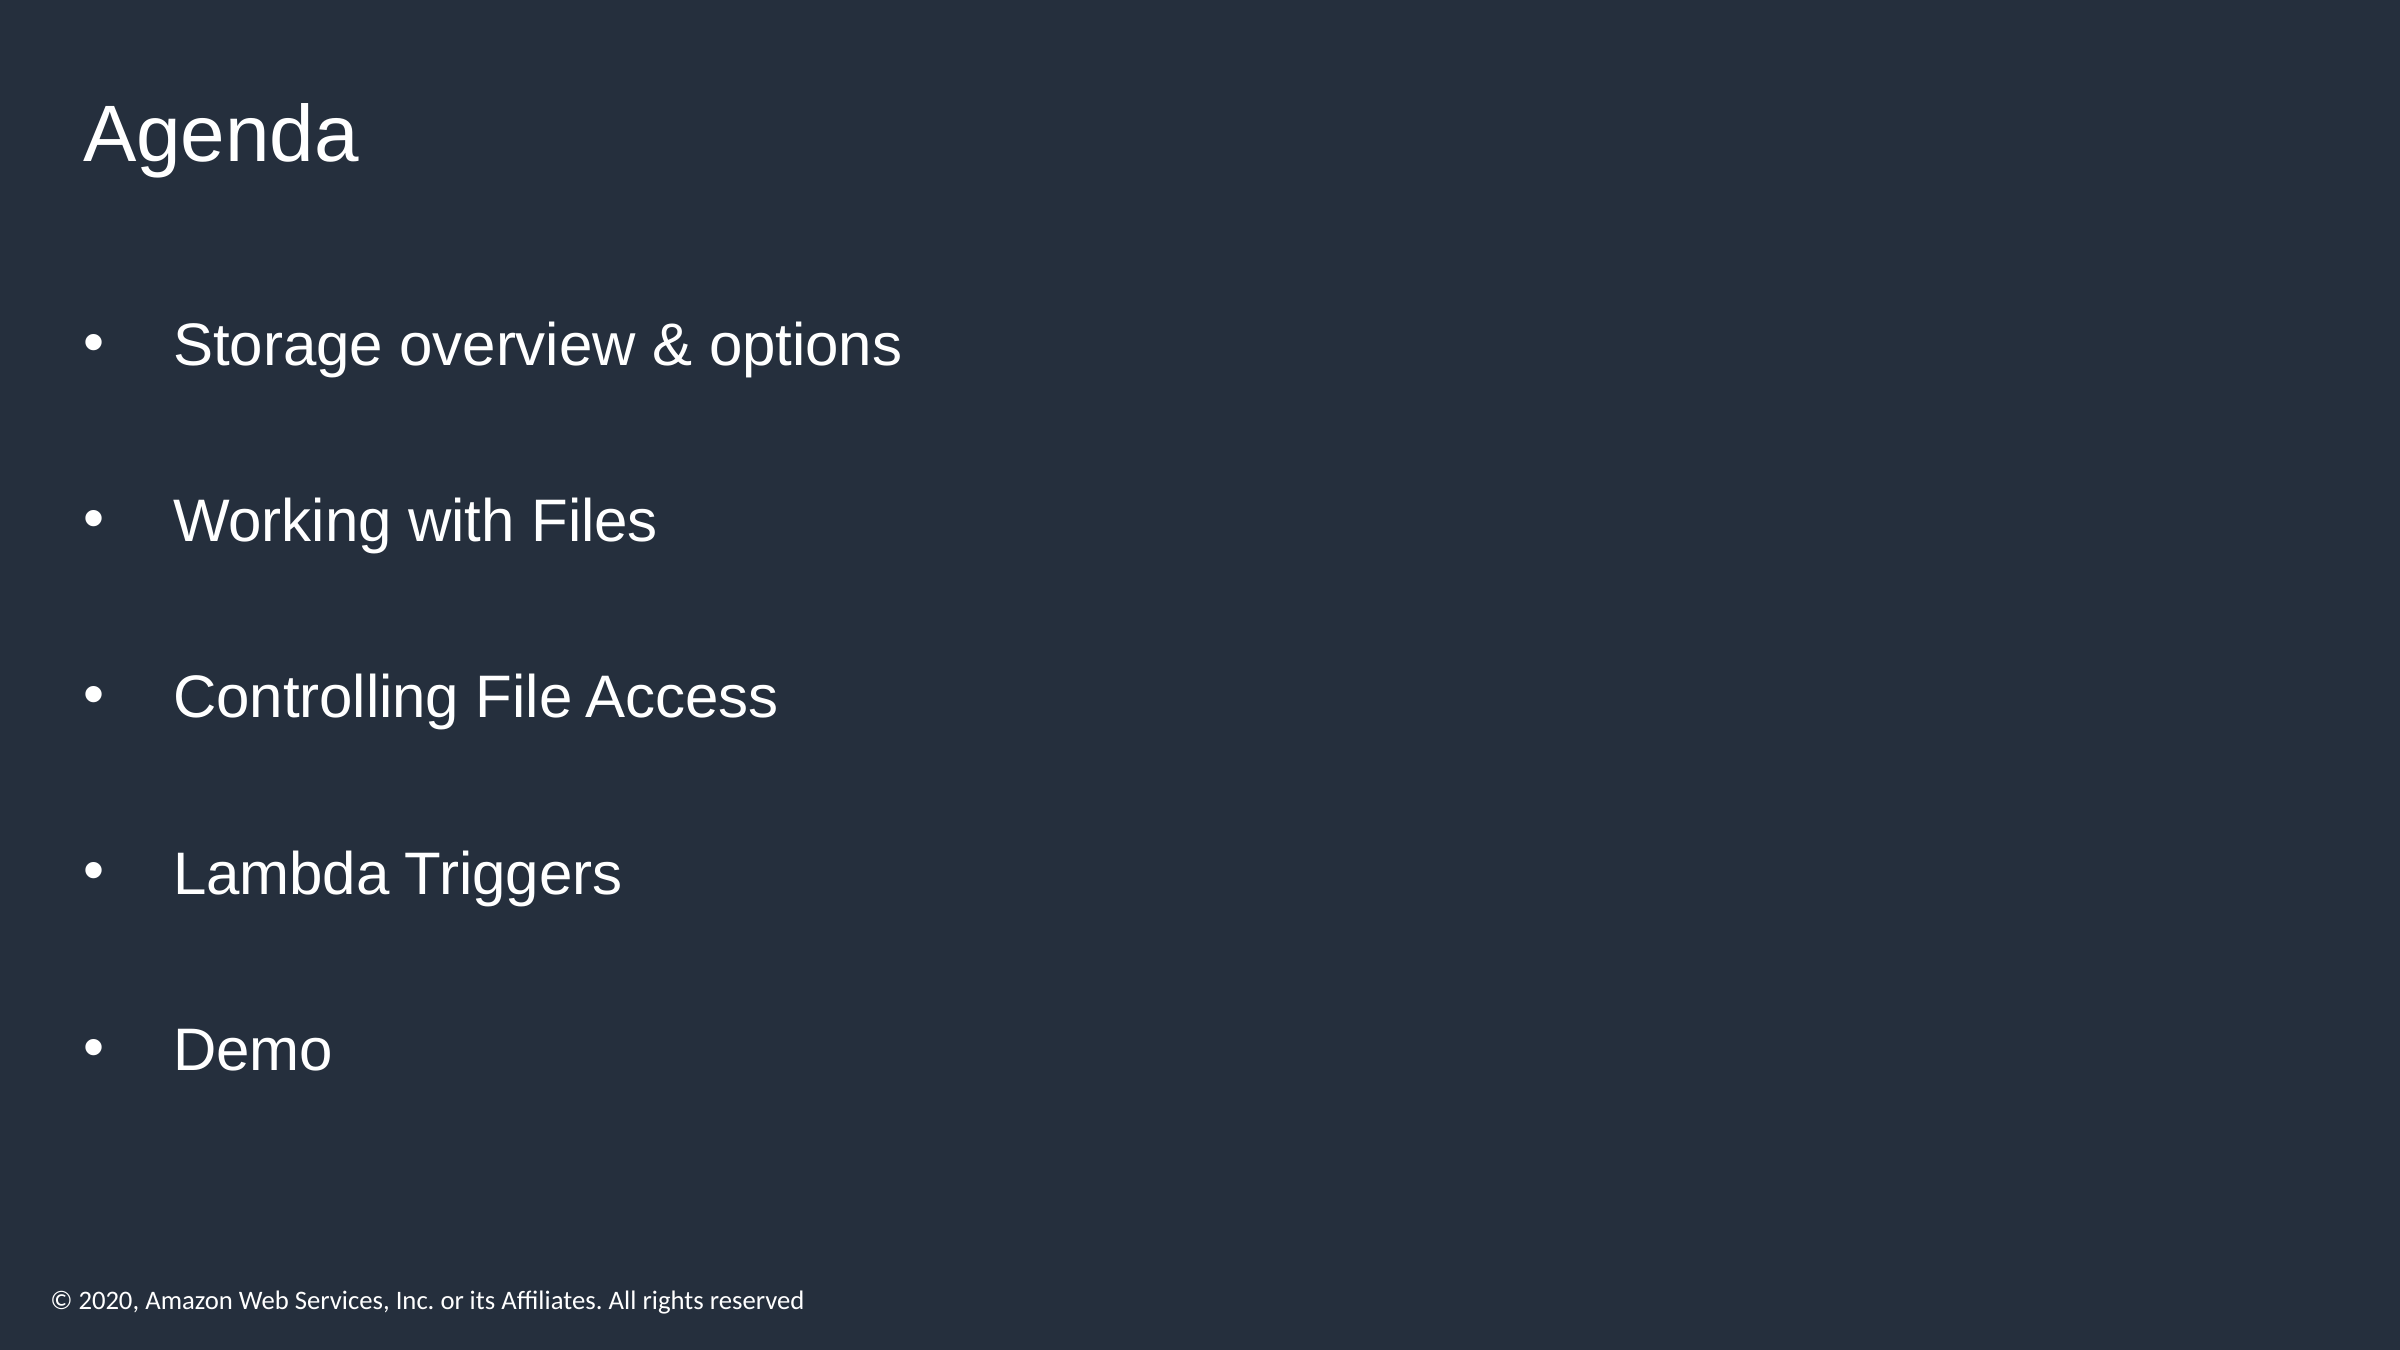

# Agenda
Storage overview & options
Working with Files
Controlling File Access
Lambda Triggers
Demo